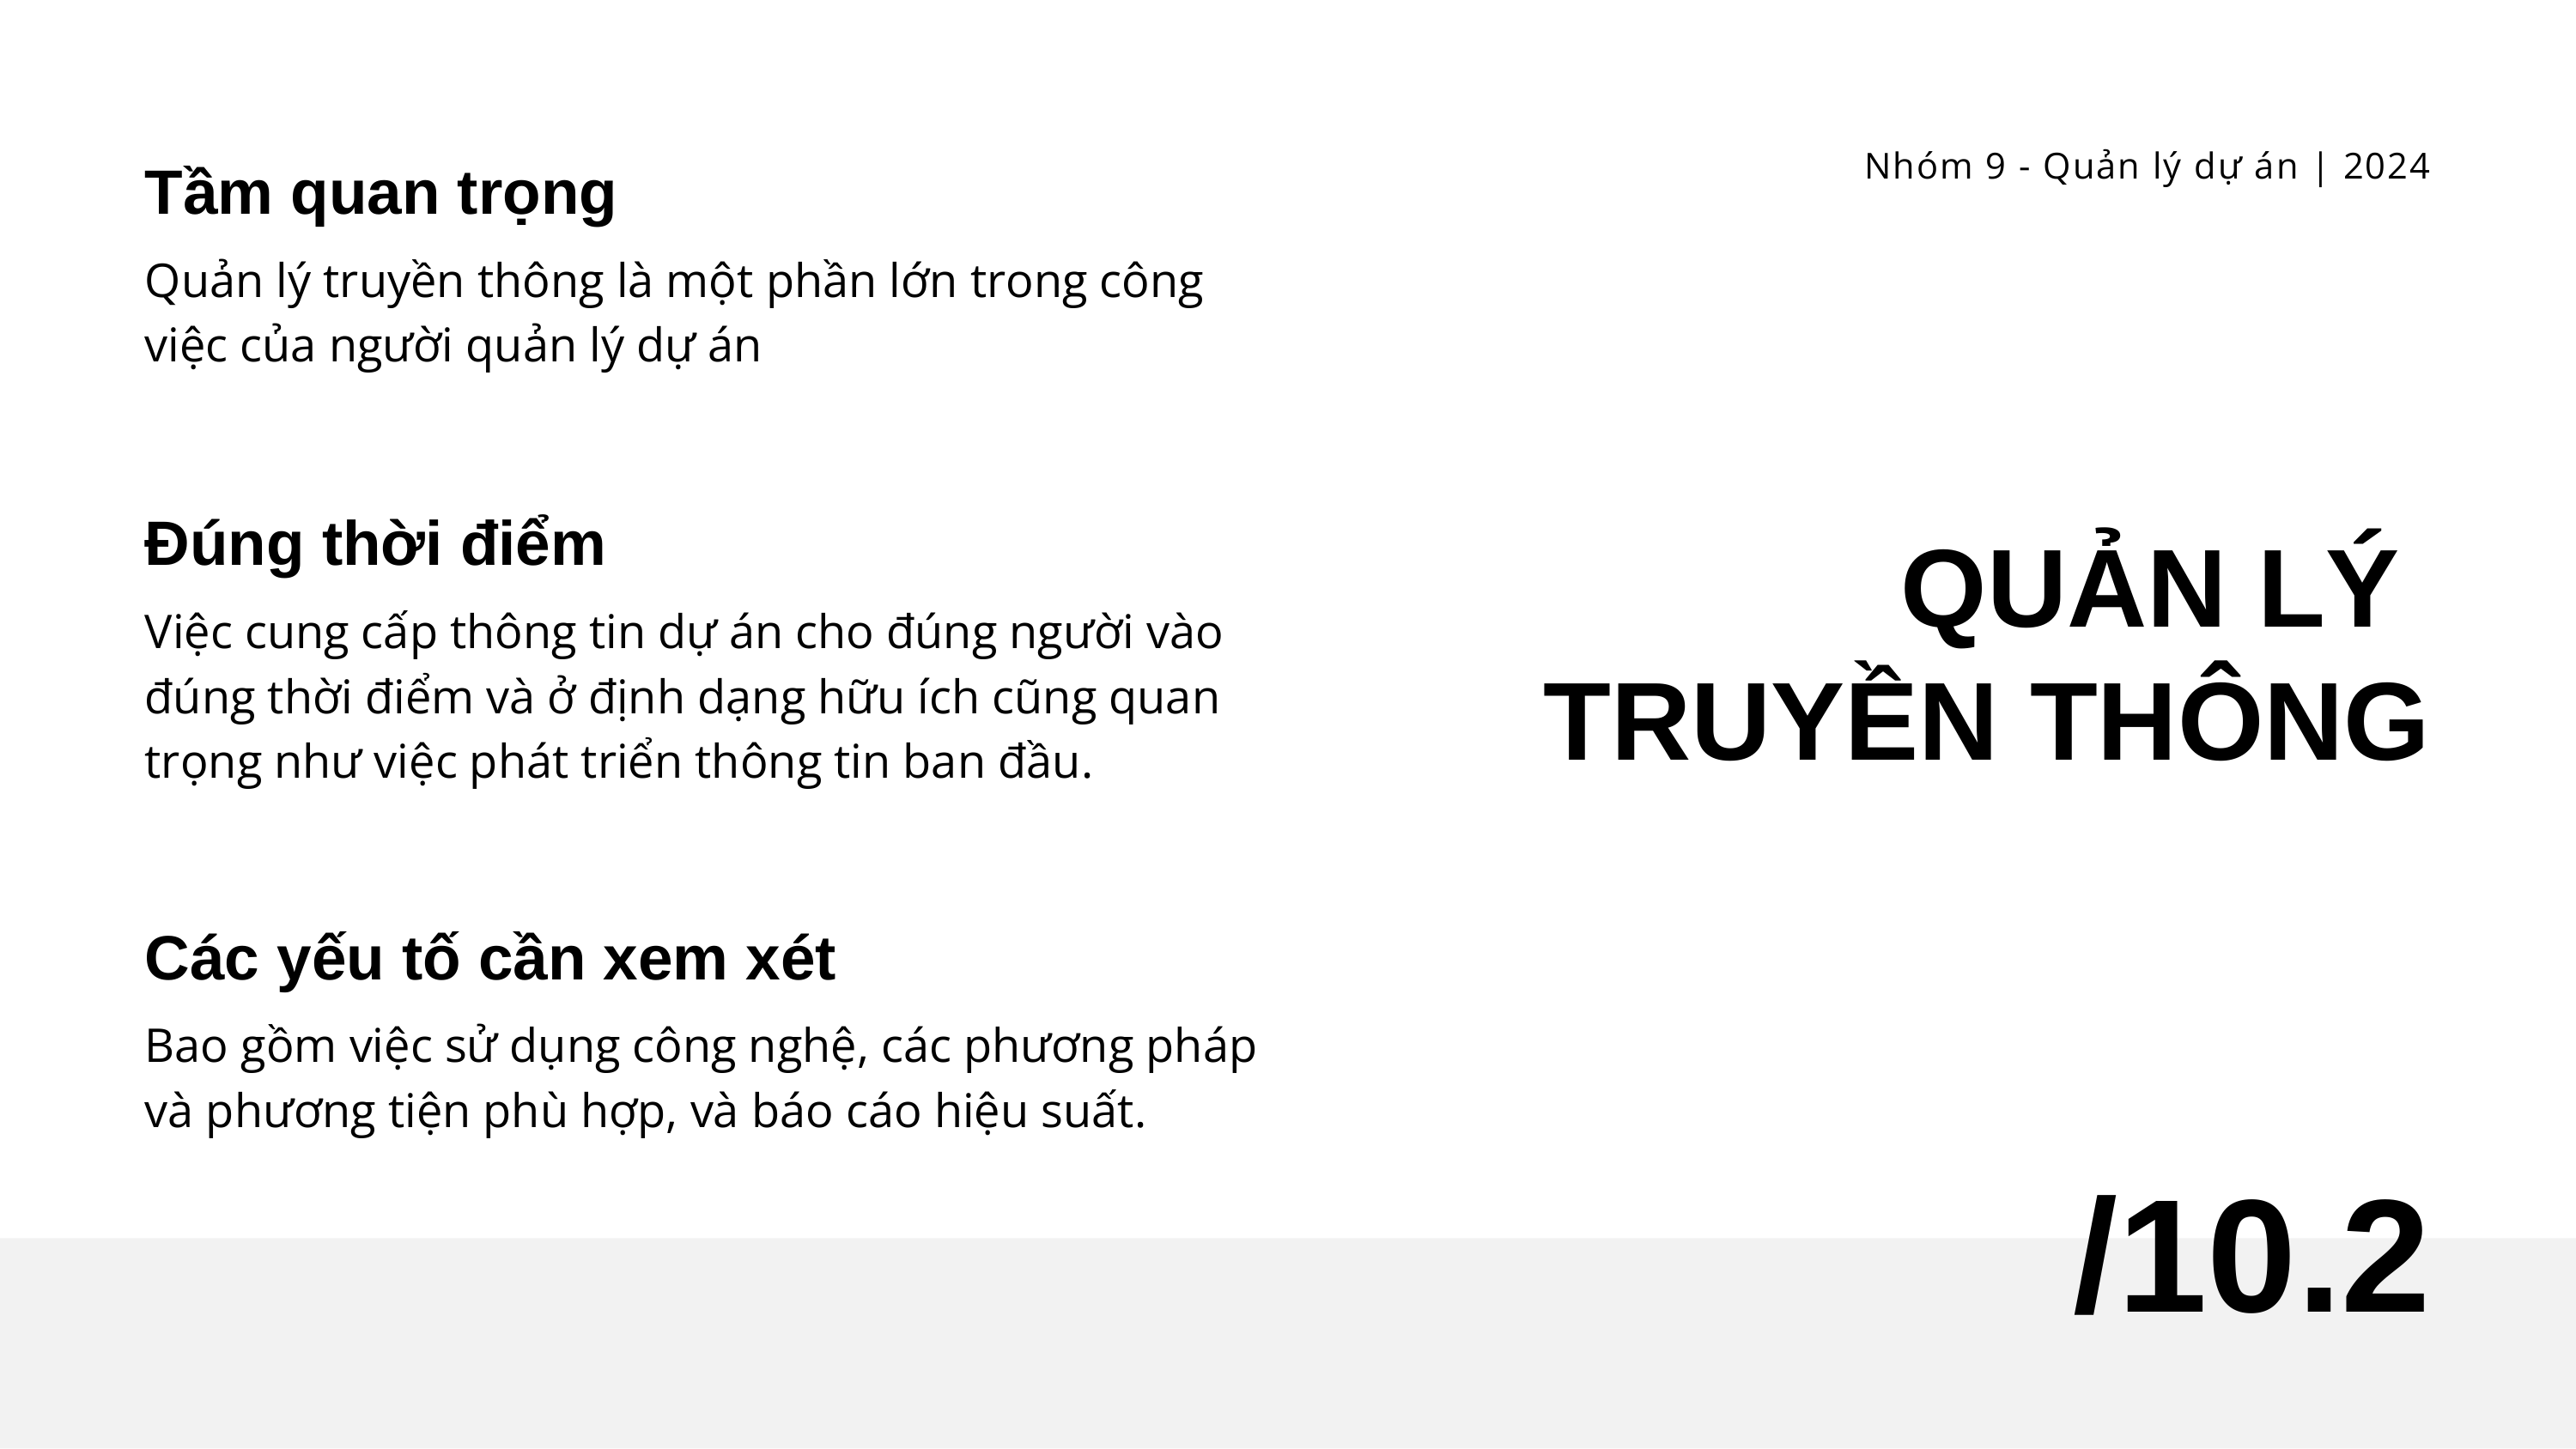

Nhóm 9 - Quản lý dự án | 2024
Tầm quan trọng
Quản lý truyền thông là một phần lớn trong công việc của người quản lý dự án
Đúng thời điểm
Việc cung cấp thông tin dự án cho đúng người vào đúng thời điểm và ở định dạng hữu ích cũng quan trọng như việc phát triển thông tin ban đầu.
Các yếu tố cần xem xét
Bao gồm việc sử dụng công nghệ, các phương pháp và phương tiện phù hợp, và báo cáo hiệu suất.
QUẢN LÝ
TRUYỀN THÔNG
/10.2